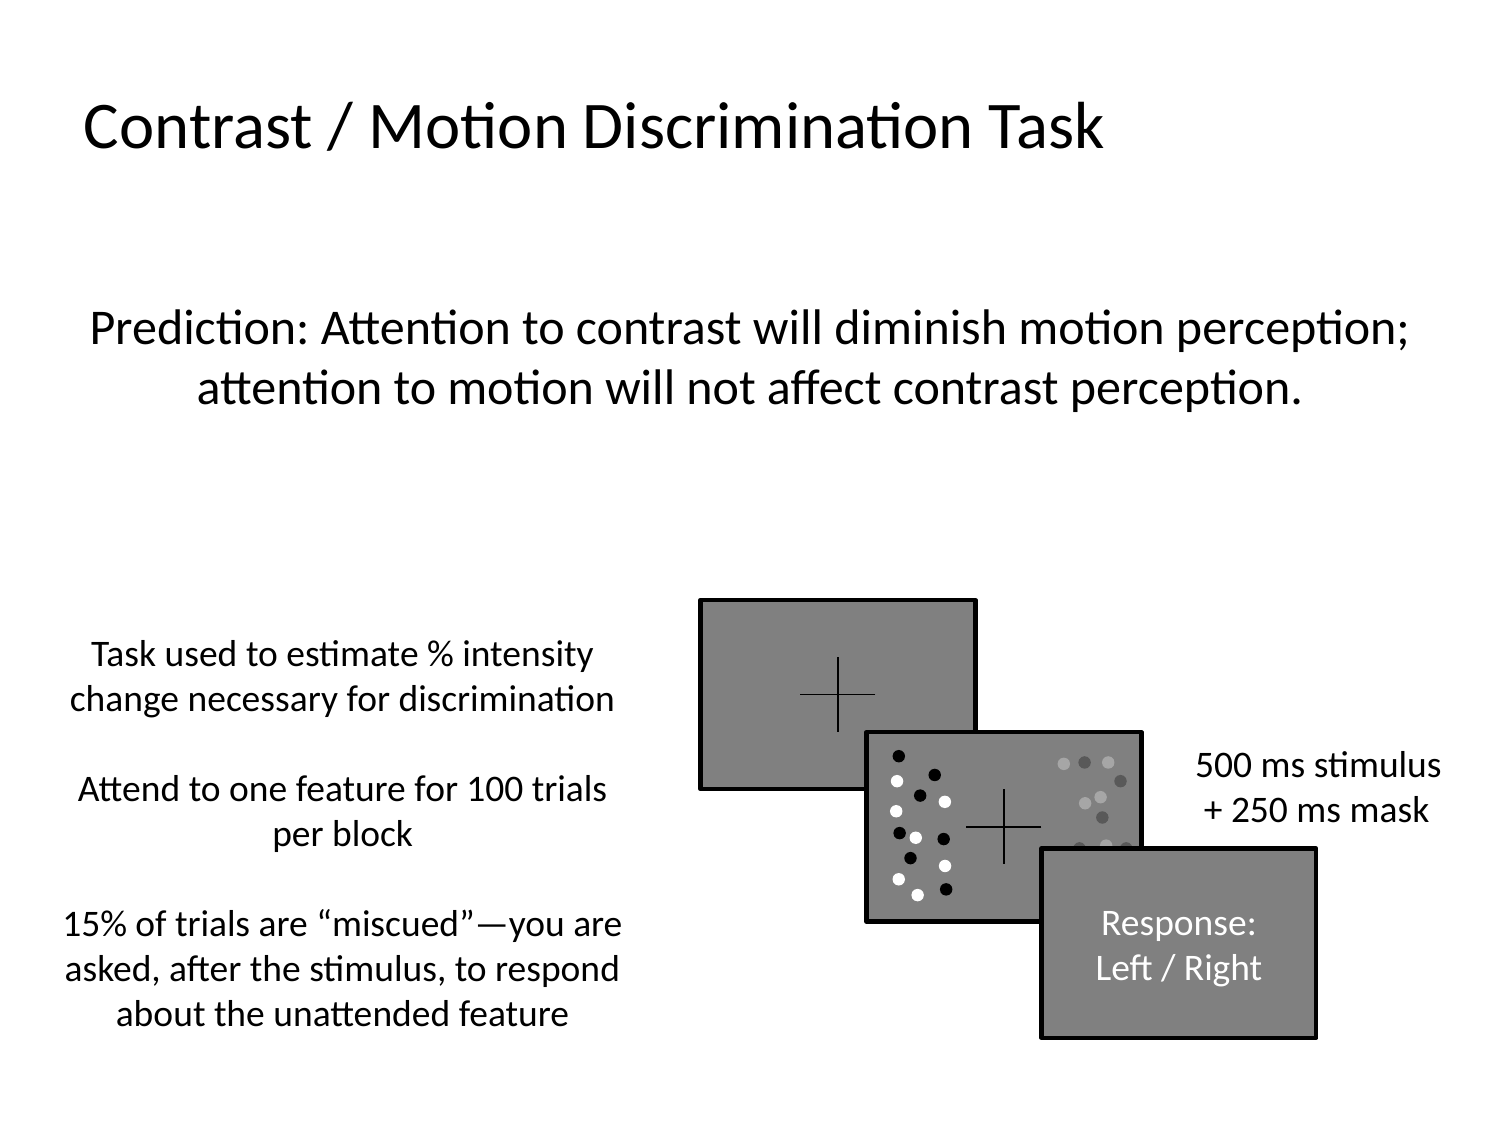

Contrast / Motion Discrimination Task
Prediction: Attention to contrast will diminish motion perception;
attention to motion will not affect contrast perception.

Task used to estimate % intensity change necessary for discrimination

Attend to one feature for 100 trials per block

15% of trials are “miscued”—you are asked, after the stimulus, to respond about the unattended feature

500 ms stimulus
 + 250 ms mask
Response:
Left / Right